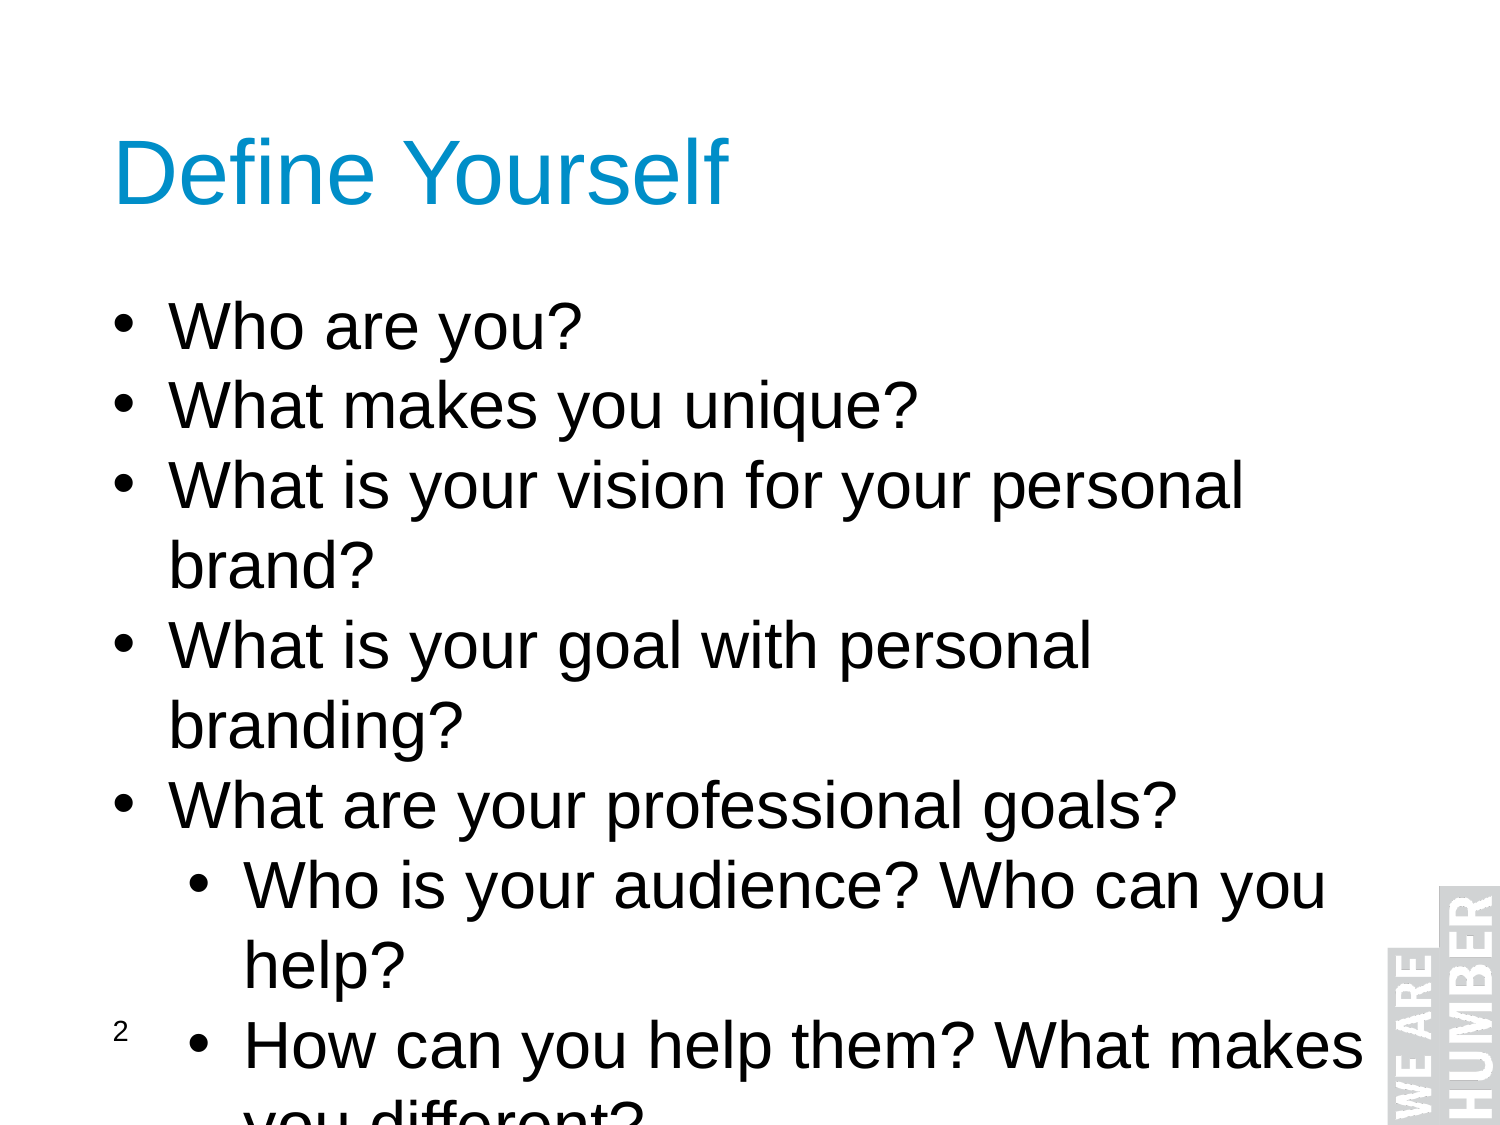

Define Yourself

Who are you?
What makes you unique?
What is your vision for your personal brand?
What is your goal with personal branding?
What are your professional goals?
Who is your audience? Who can you help?
How can you help them? What makes you different?
How do you prove that? What’s the evidence?